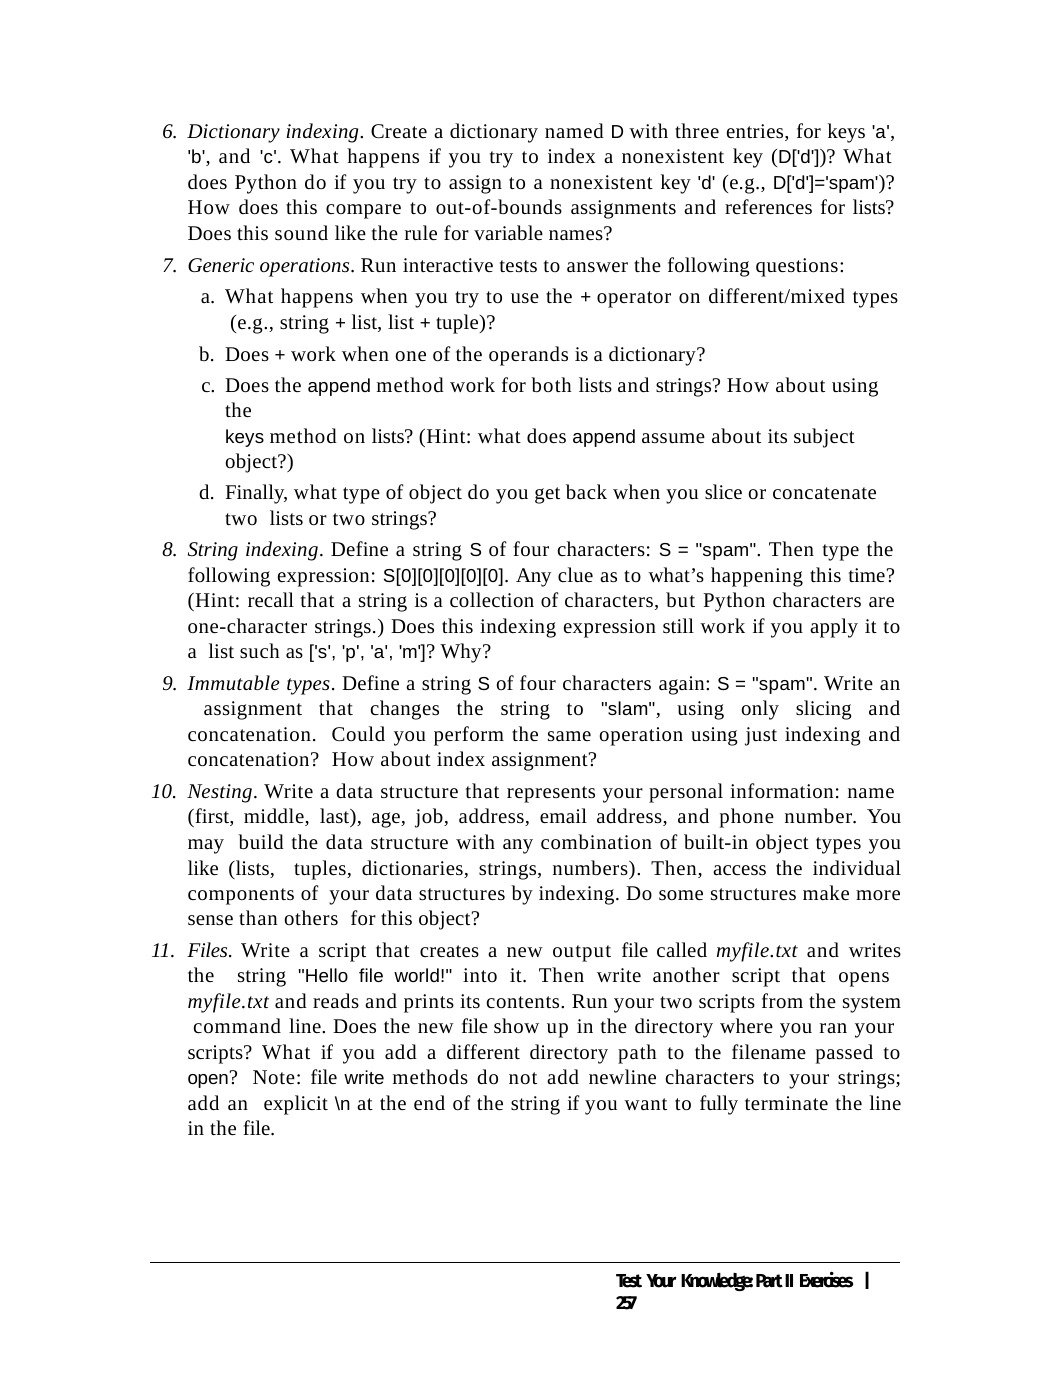

Dictionary indexing. Create a dictionary named D with three entries, for keys 'a',  'b', and 'c'. What happens if you try to index a nonexistent key (D['d'])? What  does Python do if you try to assign to a nonexistent key 'd' (e.g., D['d']='spam')?  How does this compare to out-of-bounds assignments and references for lists?  Does this sound like the rule for variable names?
Generic operations. Run interactive tests to answer the following questions:
What happens when you try to use the + operator on different/mixed types  (e.g., string + list, list + tuple)?
Does + work when one of the operands is a dictionary?
Does the append method work for both lists and strings? How about using the
keys method on lists? (Hint: what does append assume about its subject object?)
Finally, what type of object do you get back when you slice or concatenate two  lists or two strings?
String indexing. Define a string S of four characters: S = "spam". Then type the  following expression: S[0][0][0][0][0]. Any clue as to what’s happening this time?  (Hint: recall that a string is a collection of characters, but Python characters are  one-character strings.) Does this indexing expression still work if you apply it to a  list such as ['s', 'p', 'a', 'm']? Why?
Immutable types. Define a string S of four characters again: S = "spam". Write an  assignment that changes the string to "slam", using only slicing and concatenation.  Could you perform the same operation using just indexing and concatenation?  How about index assignment?
Nesting. Write a data structure that represents your personal information: name  (first, middle, last), age, job, address, email address, and phone number. You may  build the data structure with any combination of built-in object types you like (lists,  tuples, dictionaries, strings, numbers). Then, access the individual components of  your data structures by indexing. Do some structures make more sense than others  for this object?
Files. Write a script that creates a new output file called myfile.txt and writes the  string "Hello file world!" into it. Then write another script that opens  myfile.txt and reads and prints its contents. Run your two scripts from the system  command line. Does the new file show up in the directory where you ran your  scripts? What if you add a different directory path to the filename passed to open?  Note: file write methods do not add newline characters to your strings; add an  explicit \n at the end of the string if you want to fully terminate the line in the file.

Test Your Knowledge: Part II Exercises  | 257